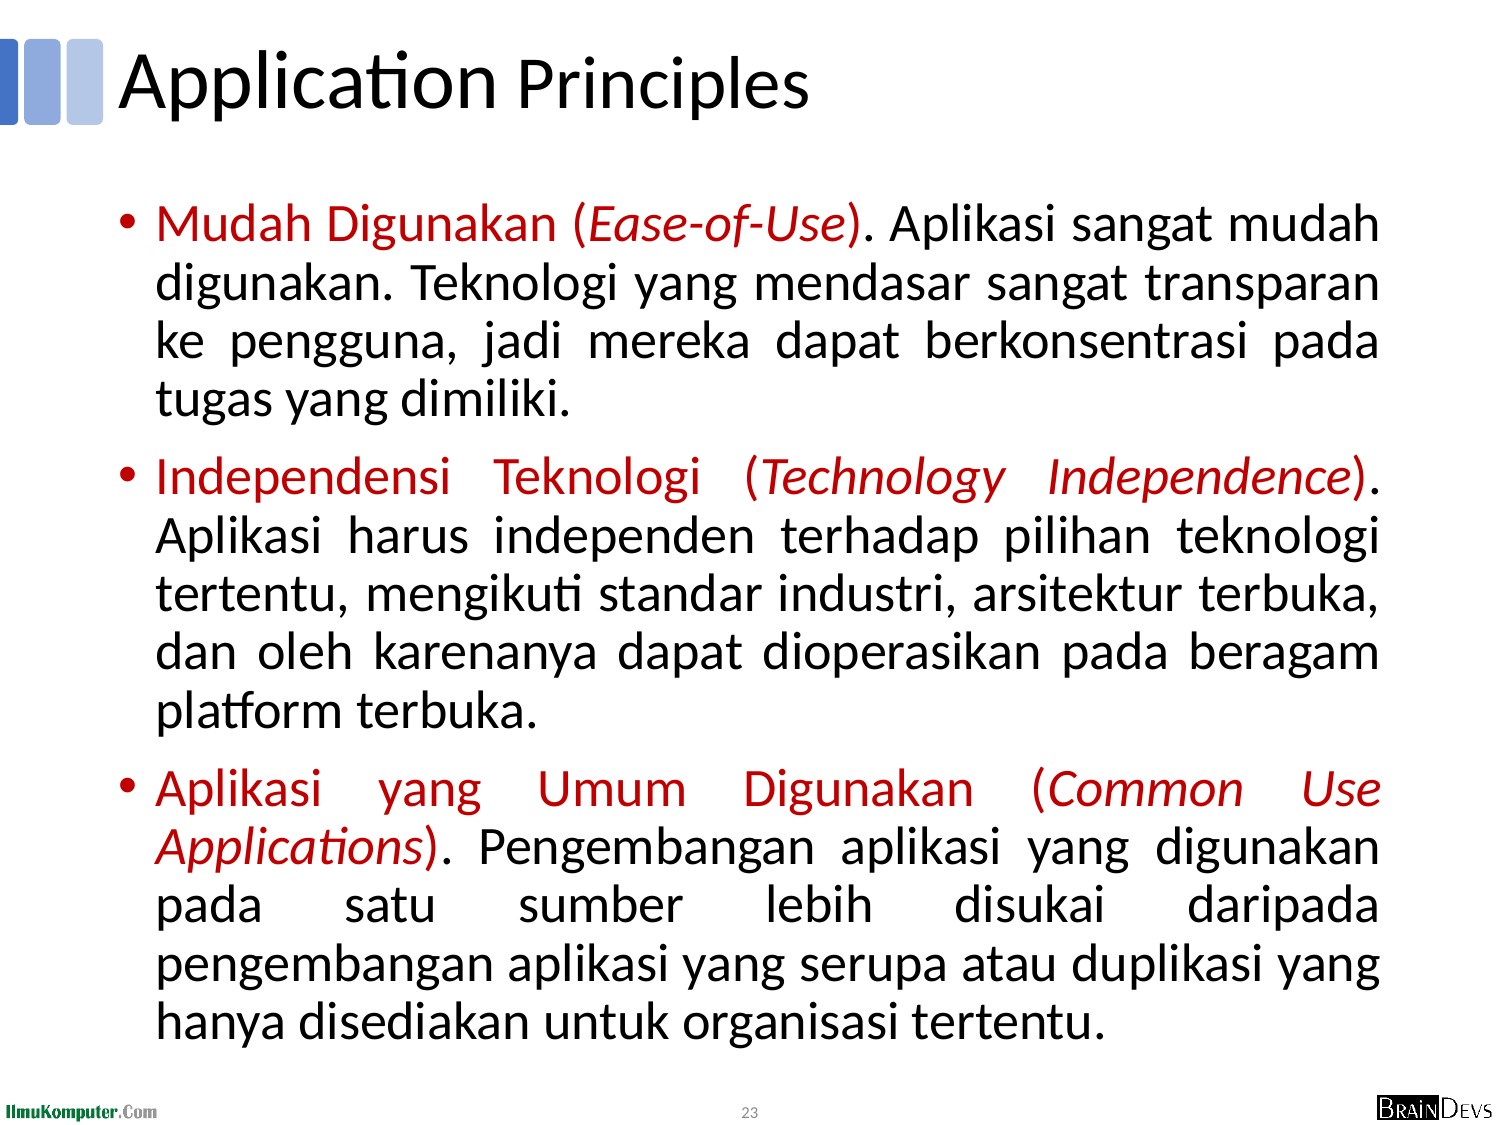

# Application Principles
Mudah Digunakan (Ease-of-Use). Aplikasi sangat mudah digunakan. Teknologi yang mendasar sangat transparan ke pengguna, jadi mereka dapat berkonsentrasi pada tugas yang dimiliki.
Independensi Teknologi (Technology Independence). Aplikasi harus independen terhadap pilihan teknologi tertentu, mengikuti standar industri, arsitektur terbuka, dan oleh karenanya dapat dioperasikan pada beragam platform terbuka.
Aplikasi yang Umum Digunakan (Common Use Applications). Pengembangan aplikasi yang digunakan pada satu sumber lebih disukai daripada pengembangan aplikasi yang serupa atau duplikasi yang hanya disediakan untuk organisasi tertentu.
23